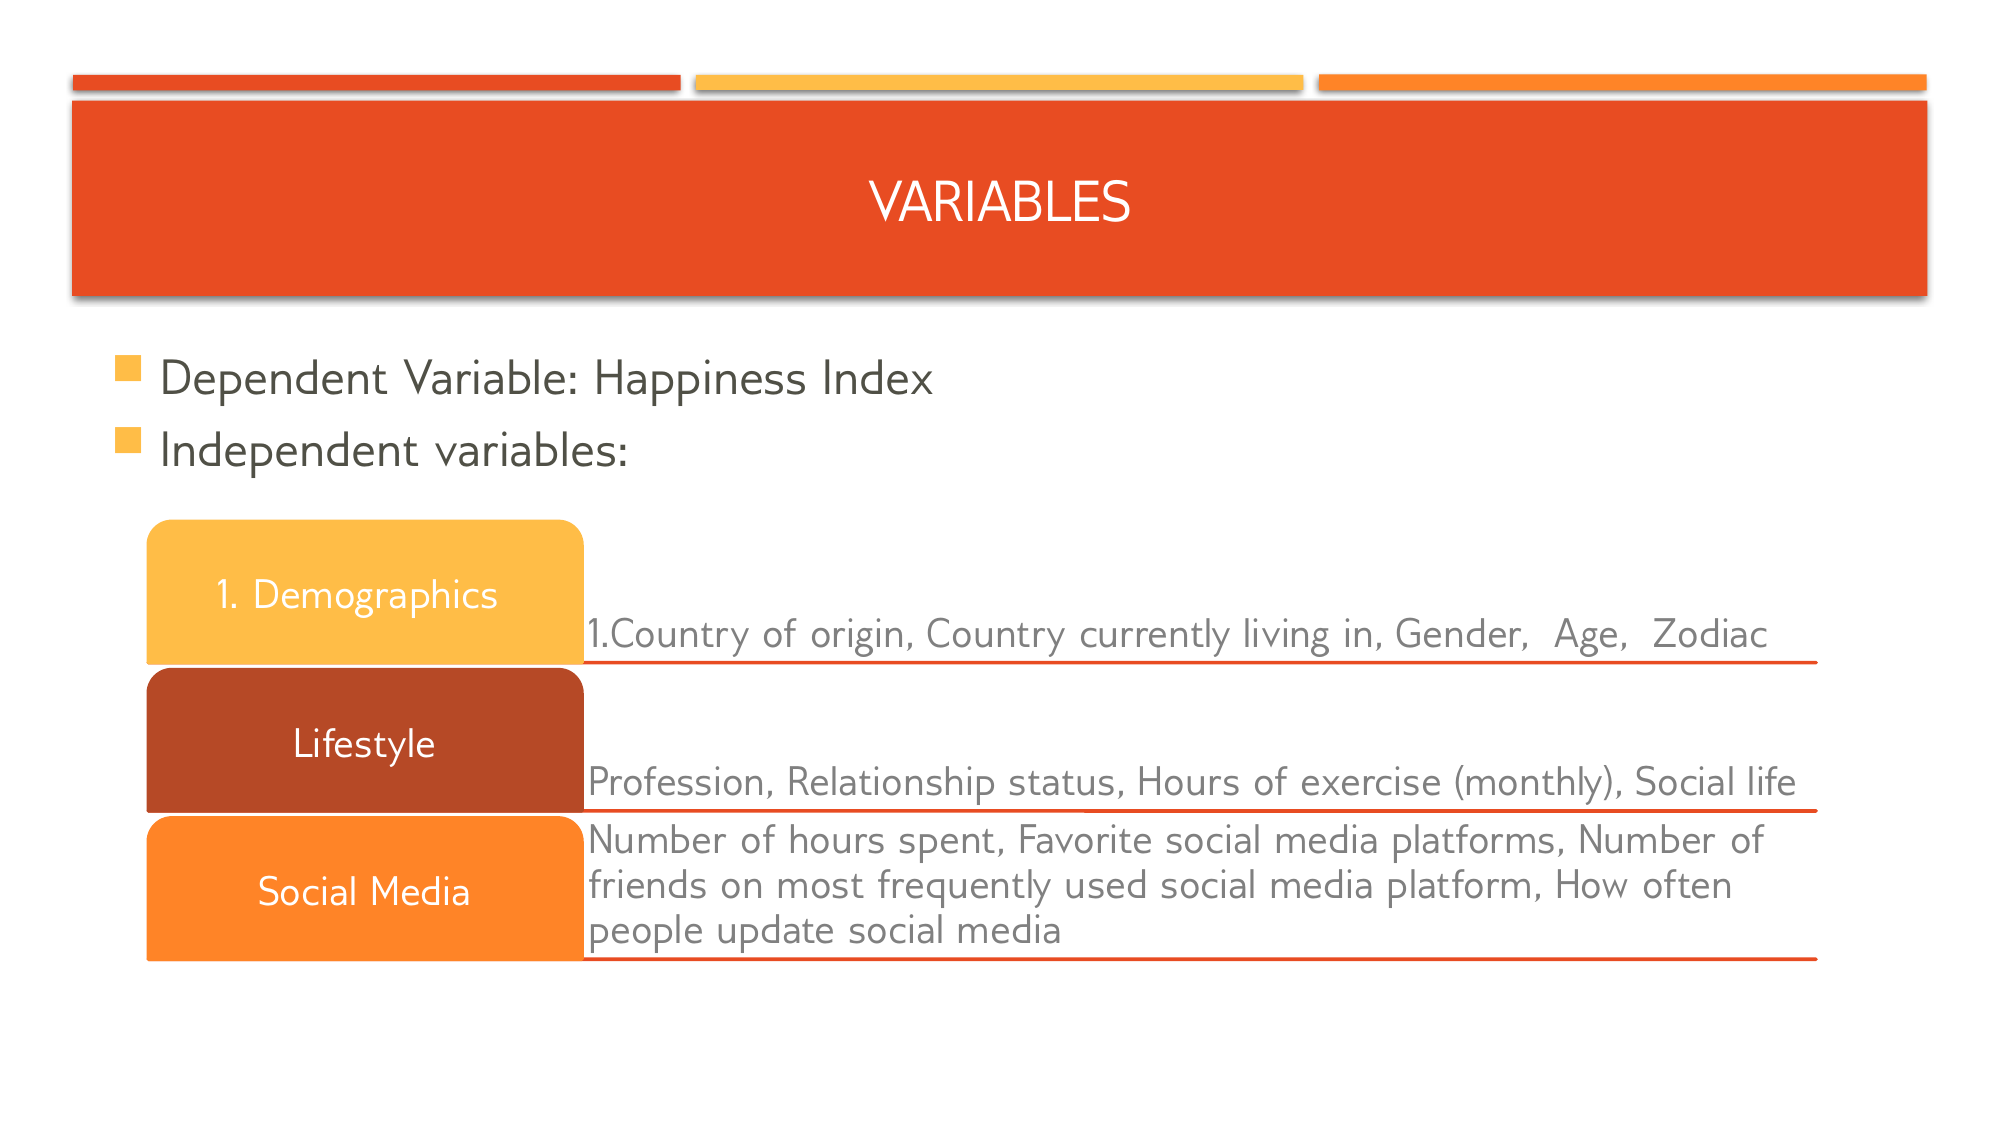

# Variables
Dependent Variable: Happiness Index
Independent variables:
Country of origin, Country currently living in, Gender,  Age,  Zodiac
Demographics
Profession, Relationship status, Hours of exercise (monthly), Social life
Lifestyle
Number of hours spent, Favorite social media platforms, Number of friends on most frequently used social media platform, How often people update social media
Social Media